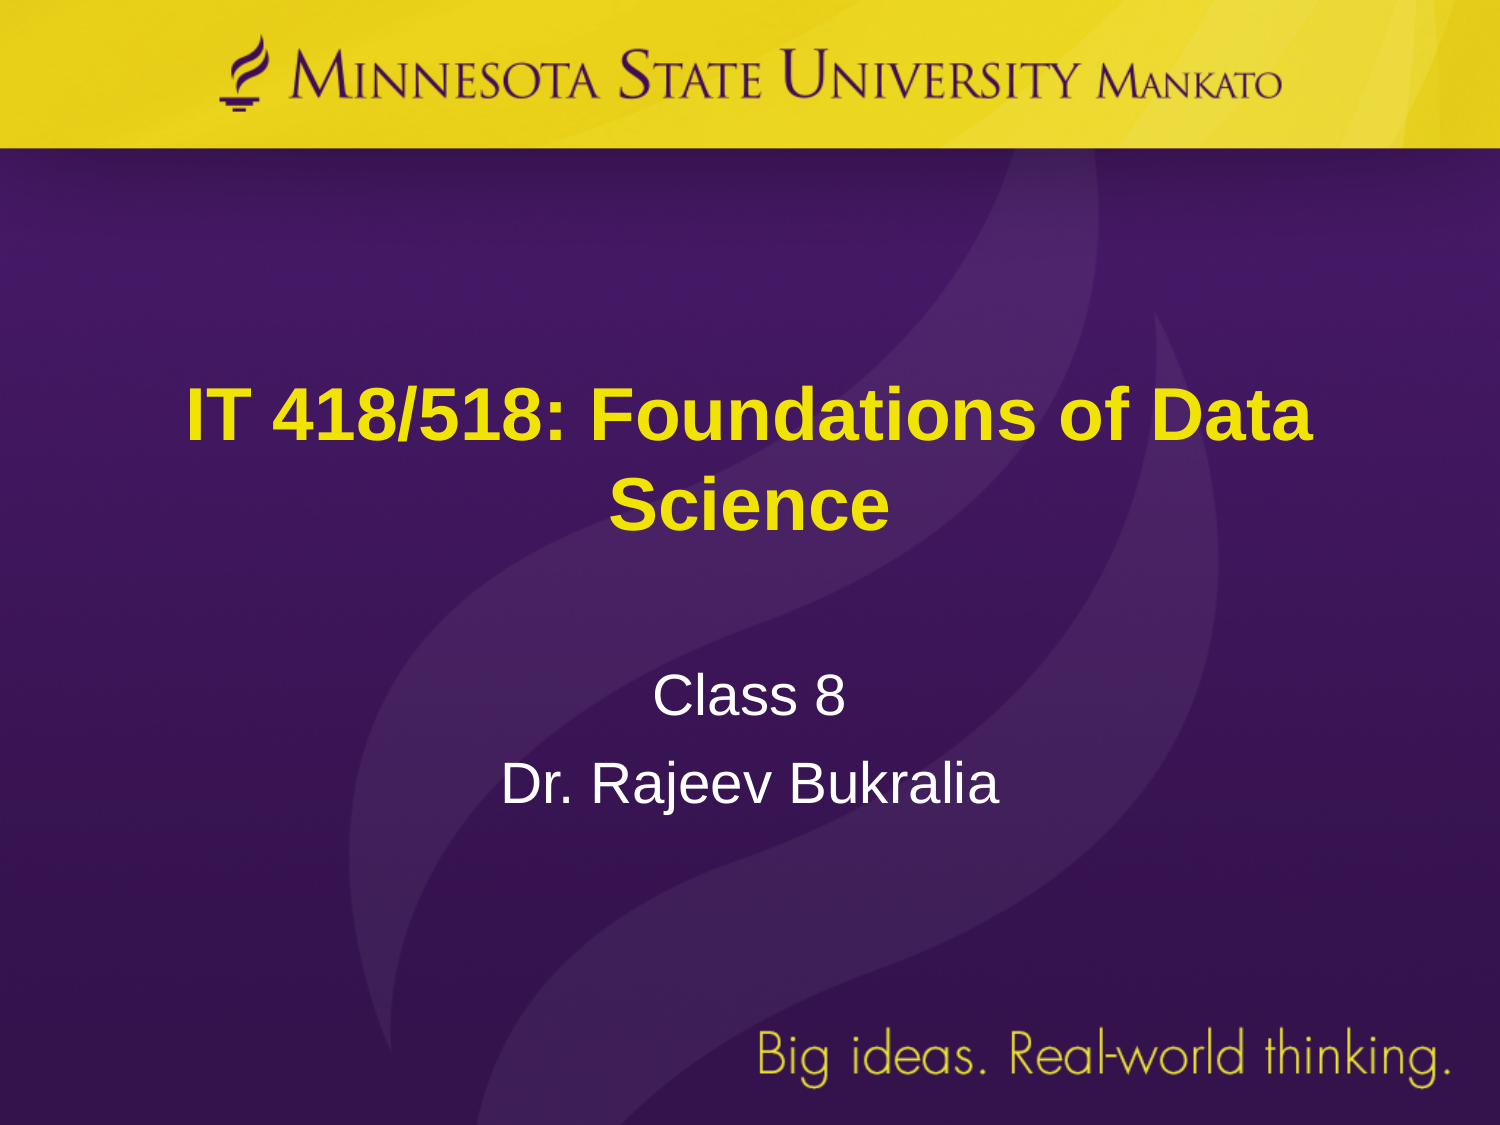

# IT 418/518: Foundations of Data Science
Class 8
Dr. Rajeev Bukralia